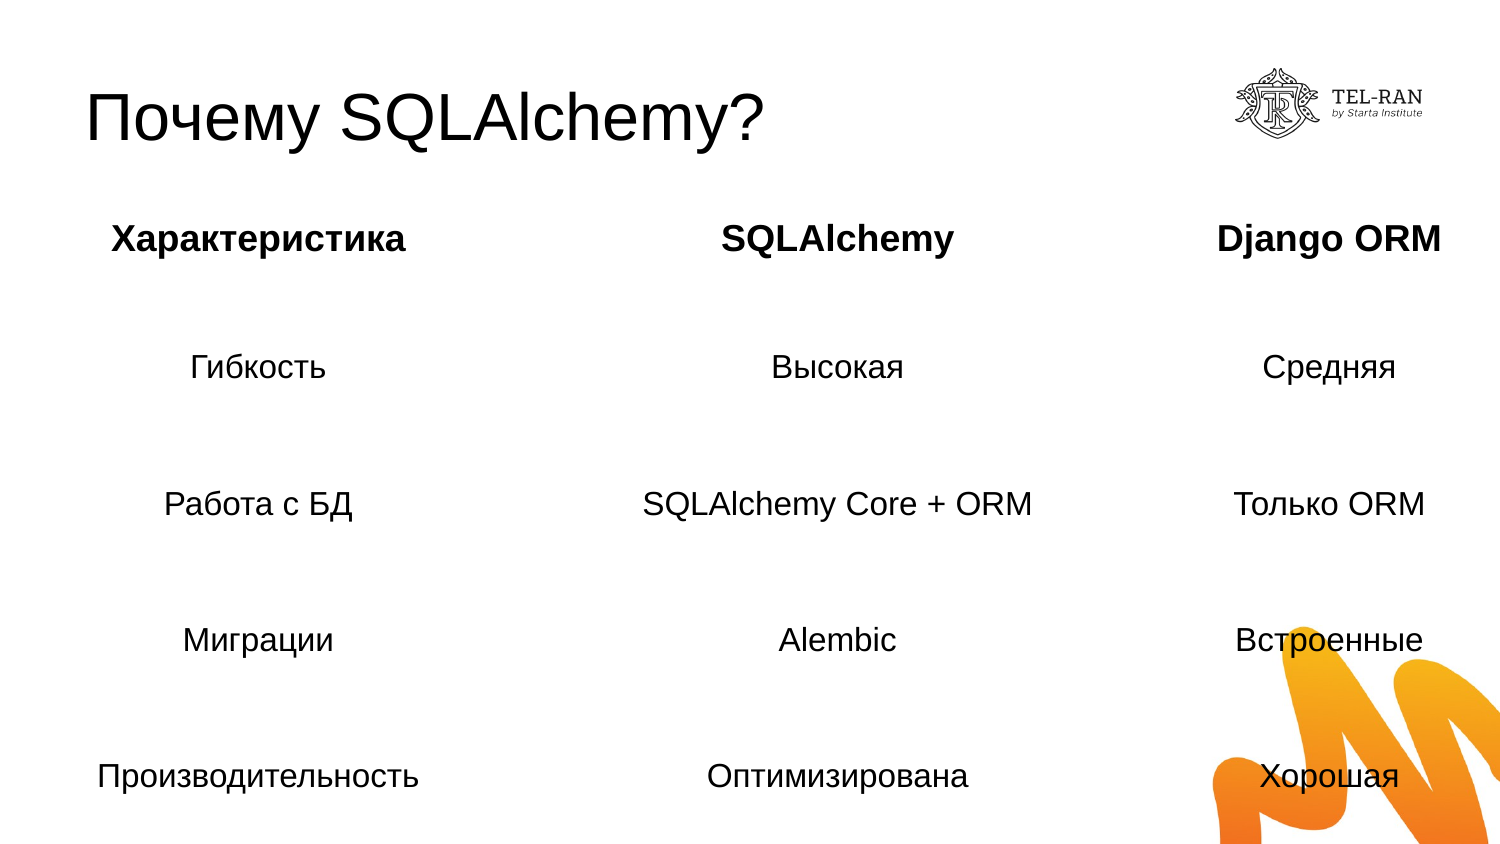

# Почему SQLAlchemy?
| Характеристика | SQLAlchemy | Django ORM |
| --- | --- | --- |
| Гибкость | Высокая | Средняя |
| Работа с БД | SQLAlchemy Core + ORM | Только ORM |
| Миграции | Alembic | Встроенные |
| Производительность | Оптимизирована | Хорошая |